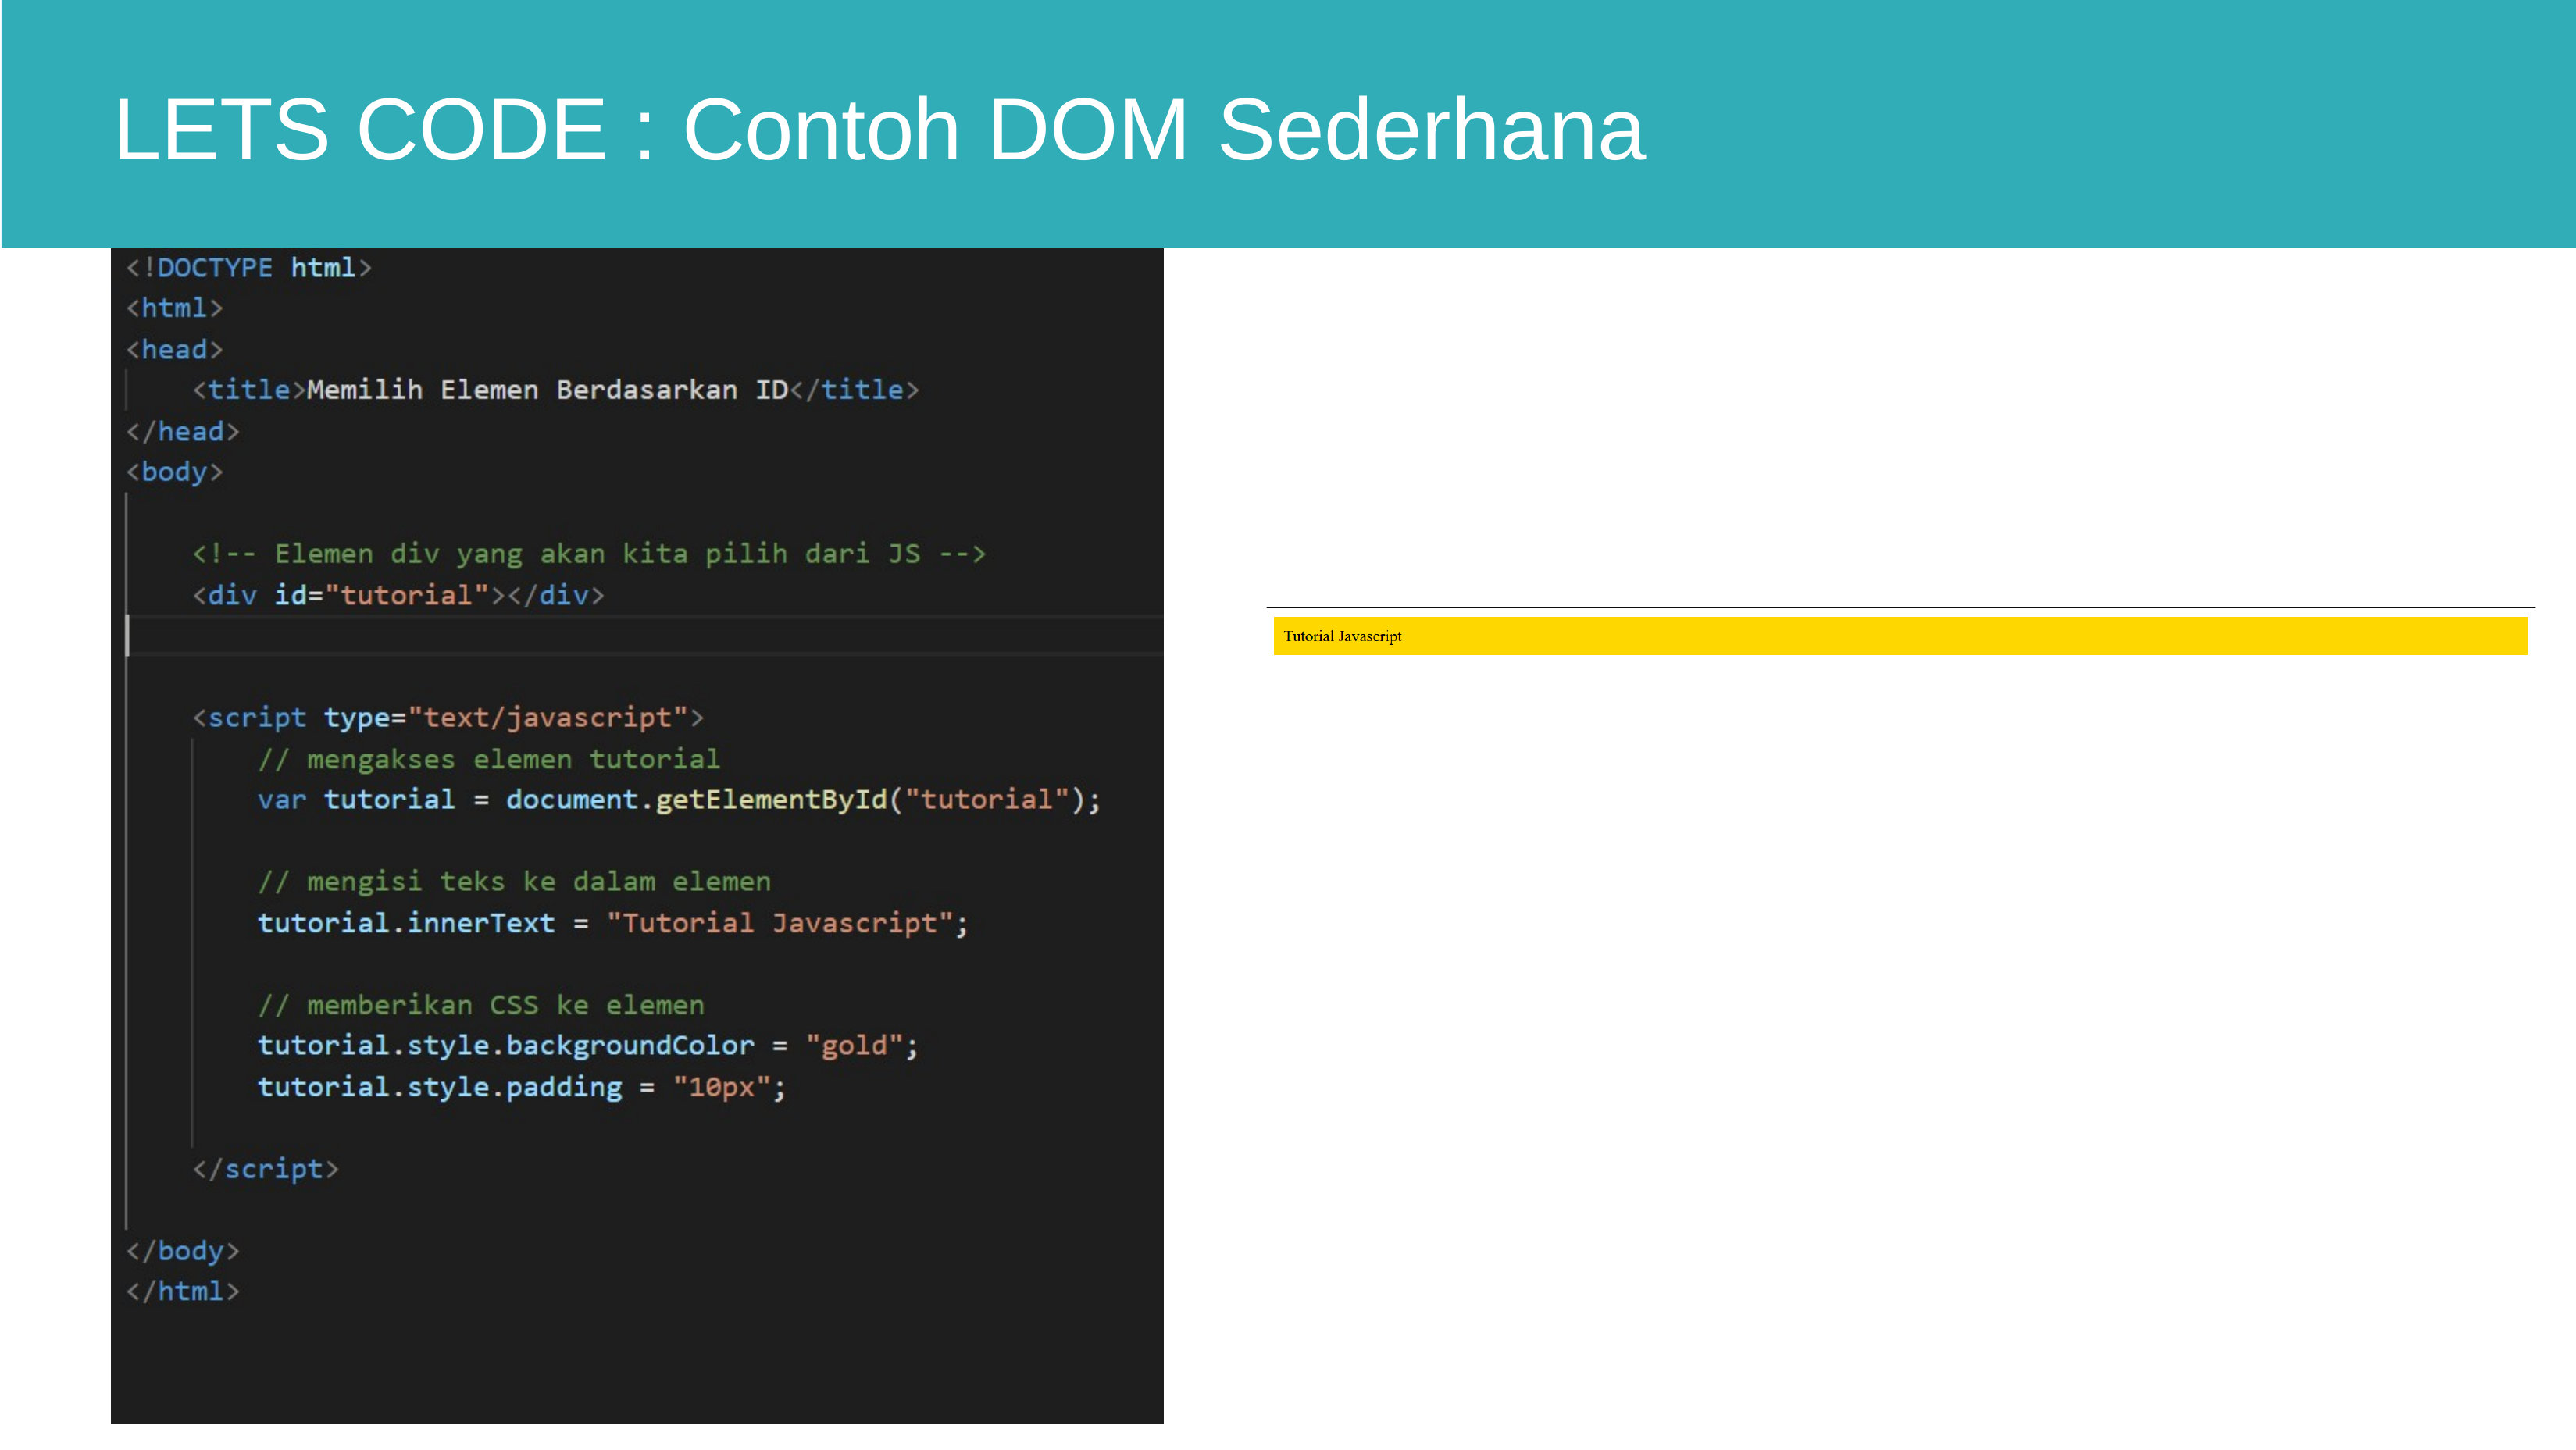

# LETS CODE : Contoh DOM Sederhana